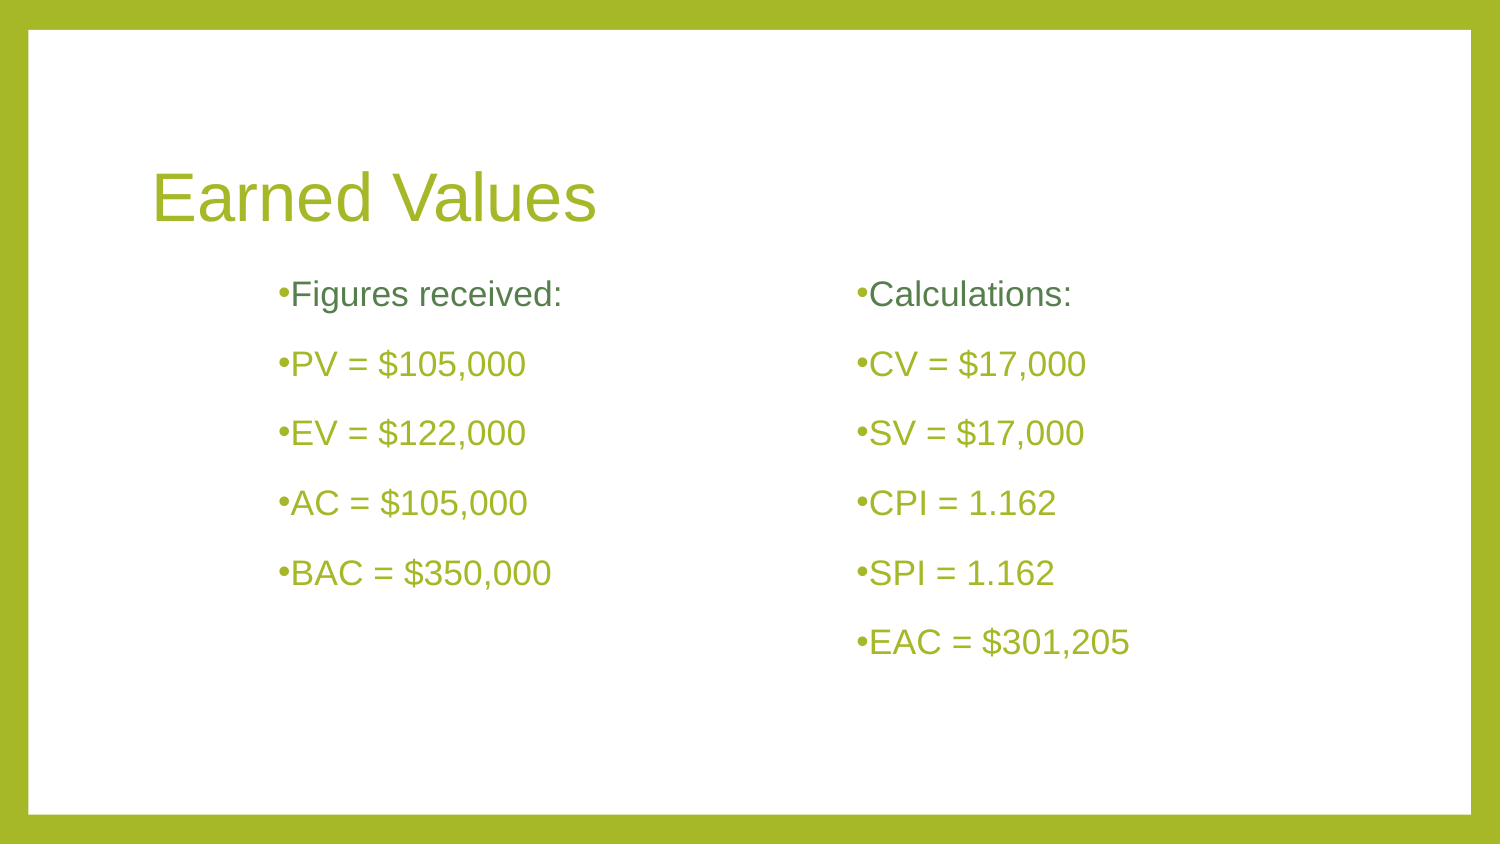

# Earned Values
Figures received:
PV = $105,000
EV = $122,000
AC = $105,000
BAC = $350,000
Calculations:
CV = $17,000
SV = $17,000
CPI = 1.162
SPI = 1.162
EAC = $301,205